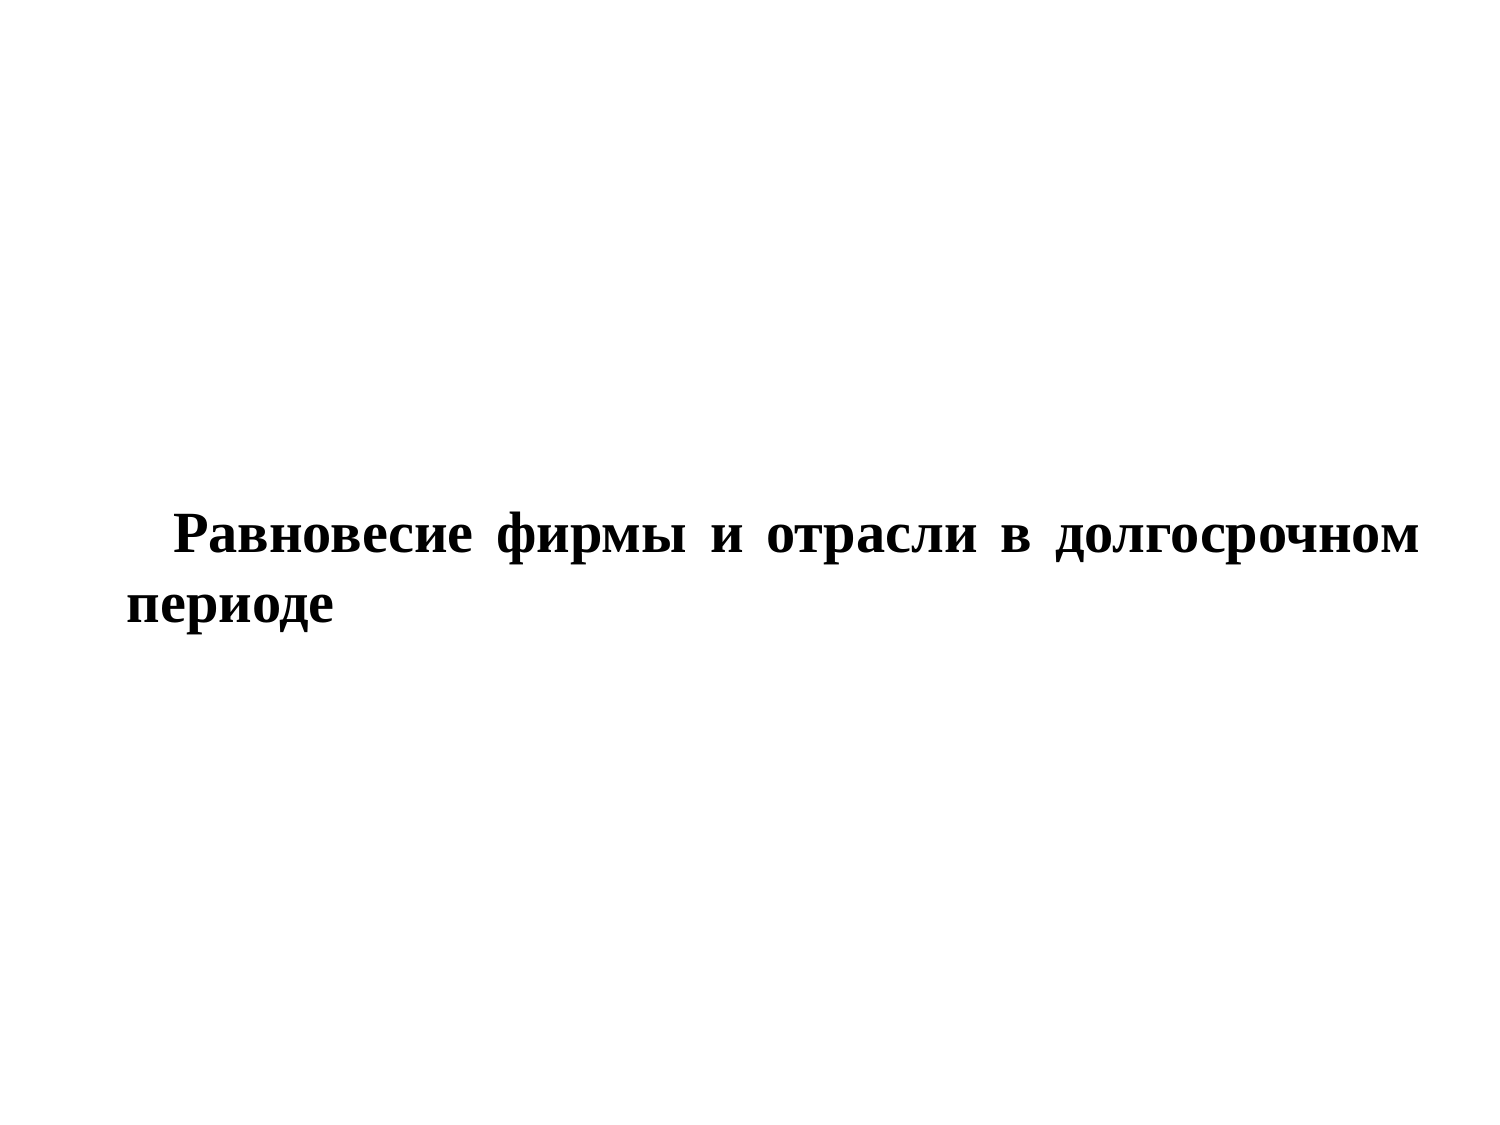

Равновесие фирмы и отрасли в долгосрочном периоде